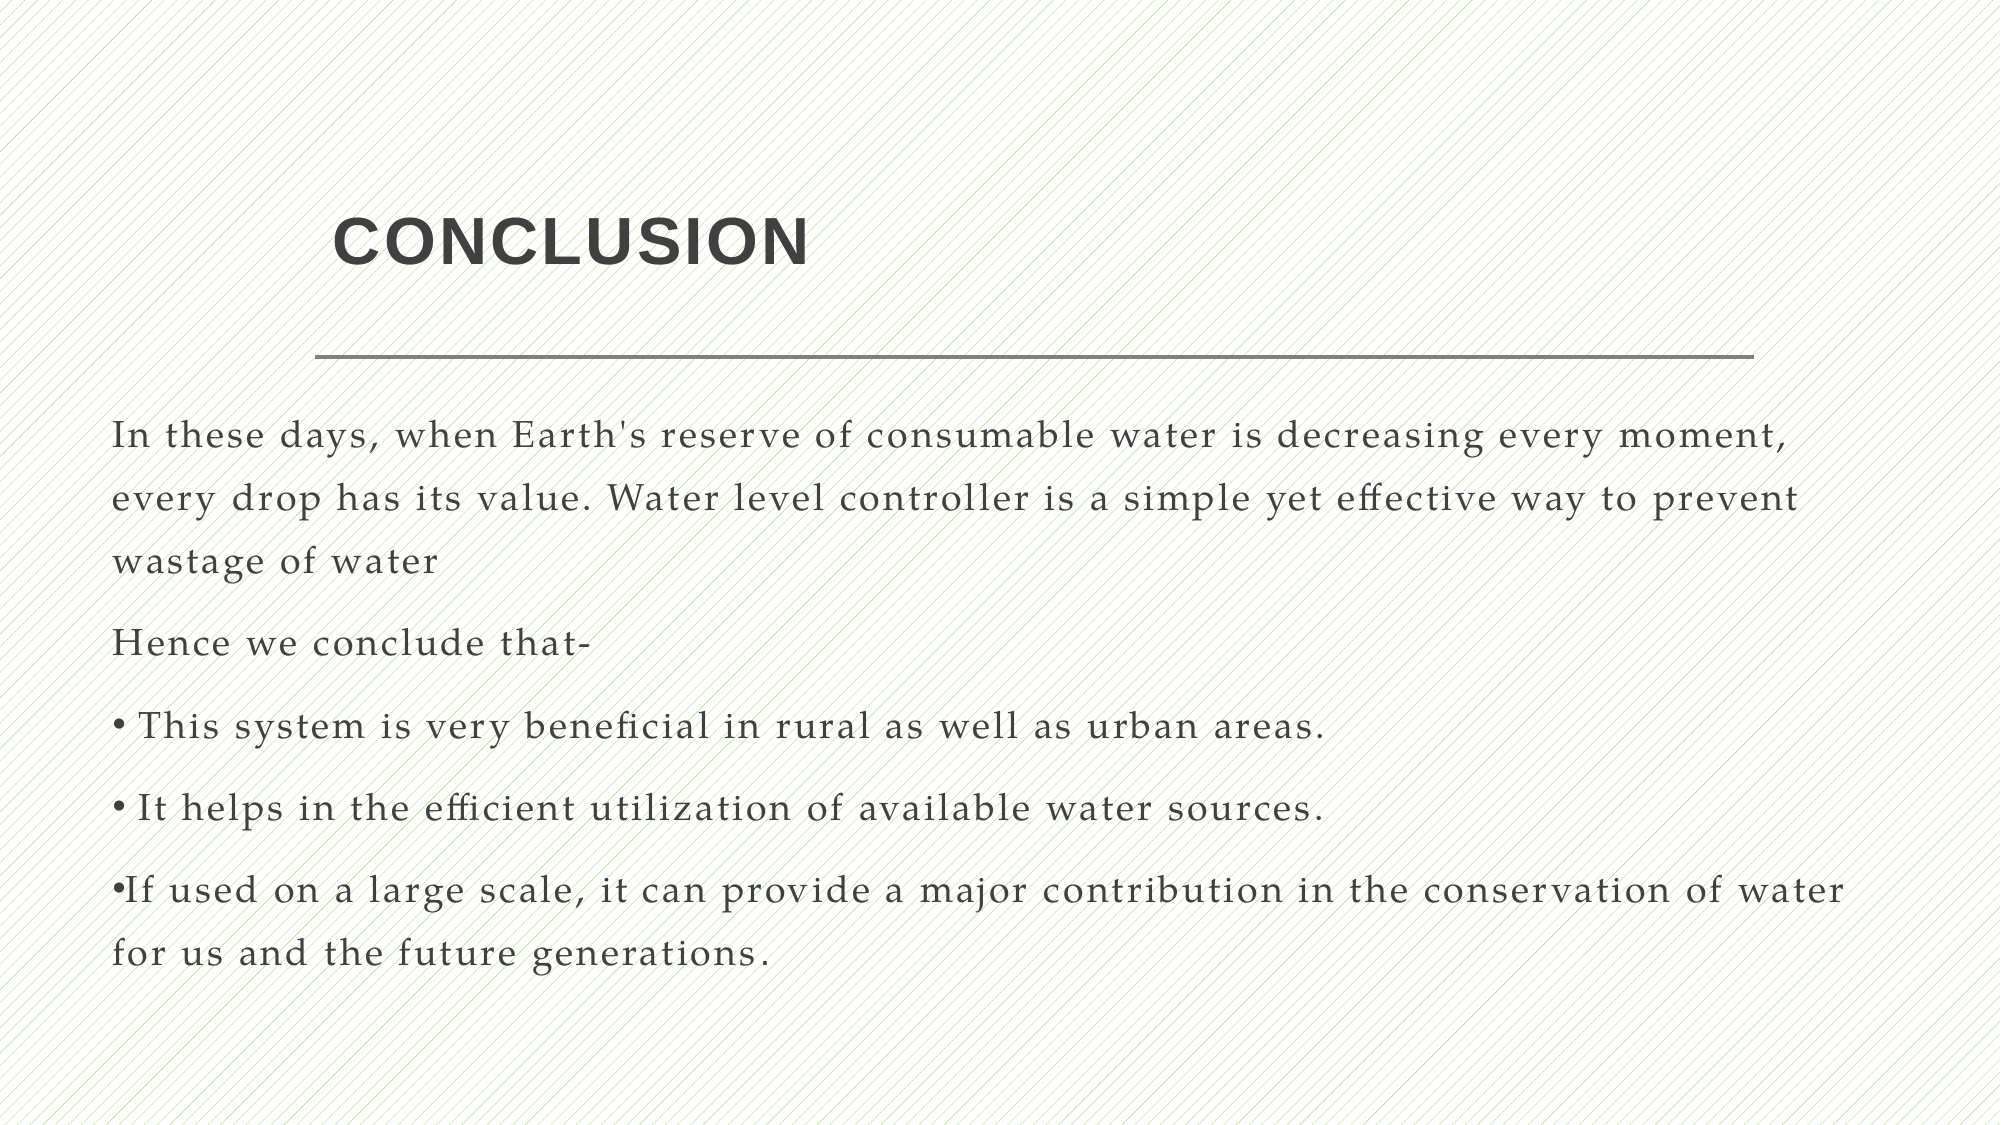

# CONCLUSION
In these days, when Earth's reserve of consumable water is decreasing every moment, every drop has its value. Water level controller is a simple yet effective way to prevent wastage of water
Hence we conclude that-
 This system is very beneficial in rural as well as urban areas.
 It helps in the efficient utilization of available water sources.
If used on a large scale, it can provide a major contribution in the conservation of water for us and the future generations.